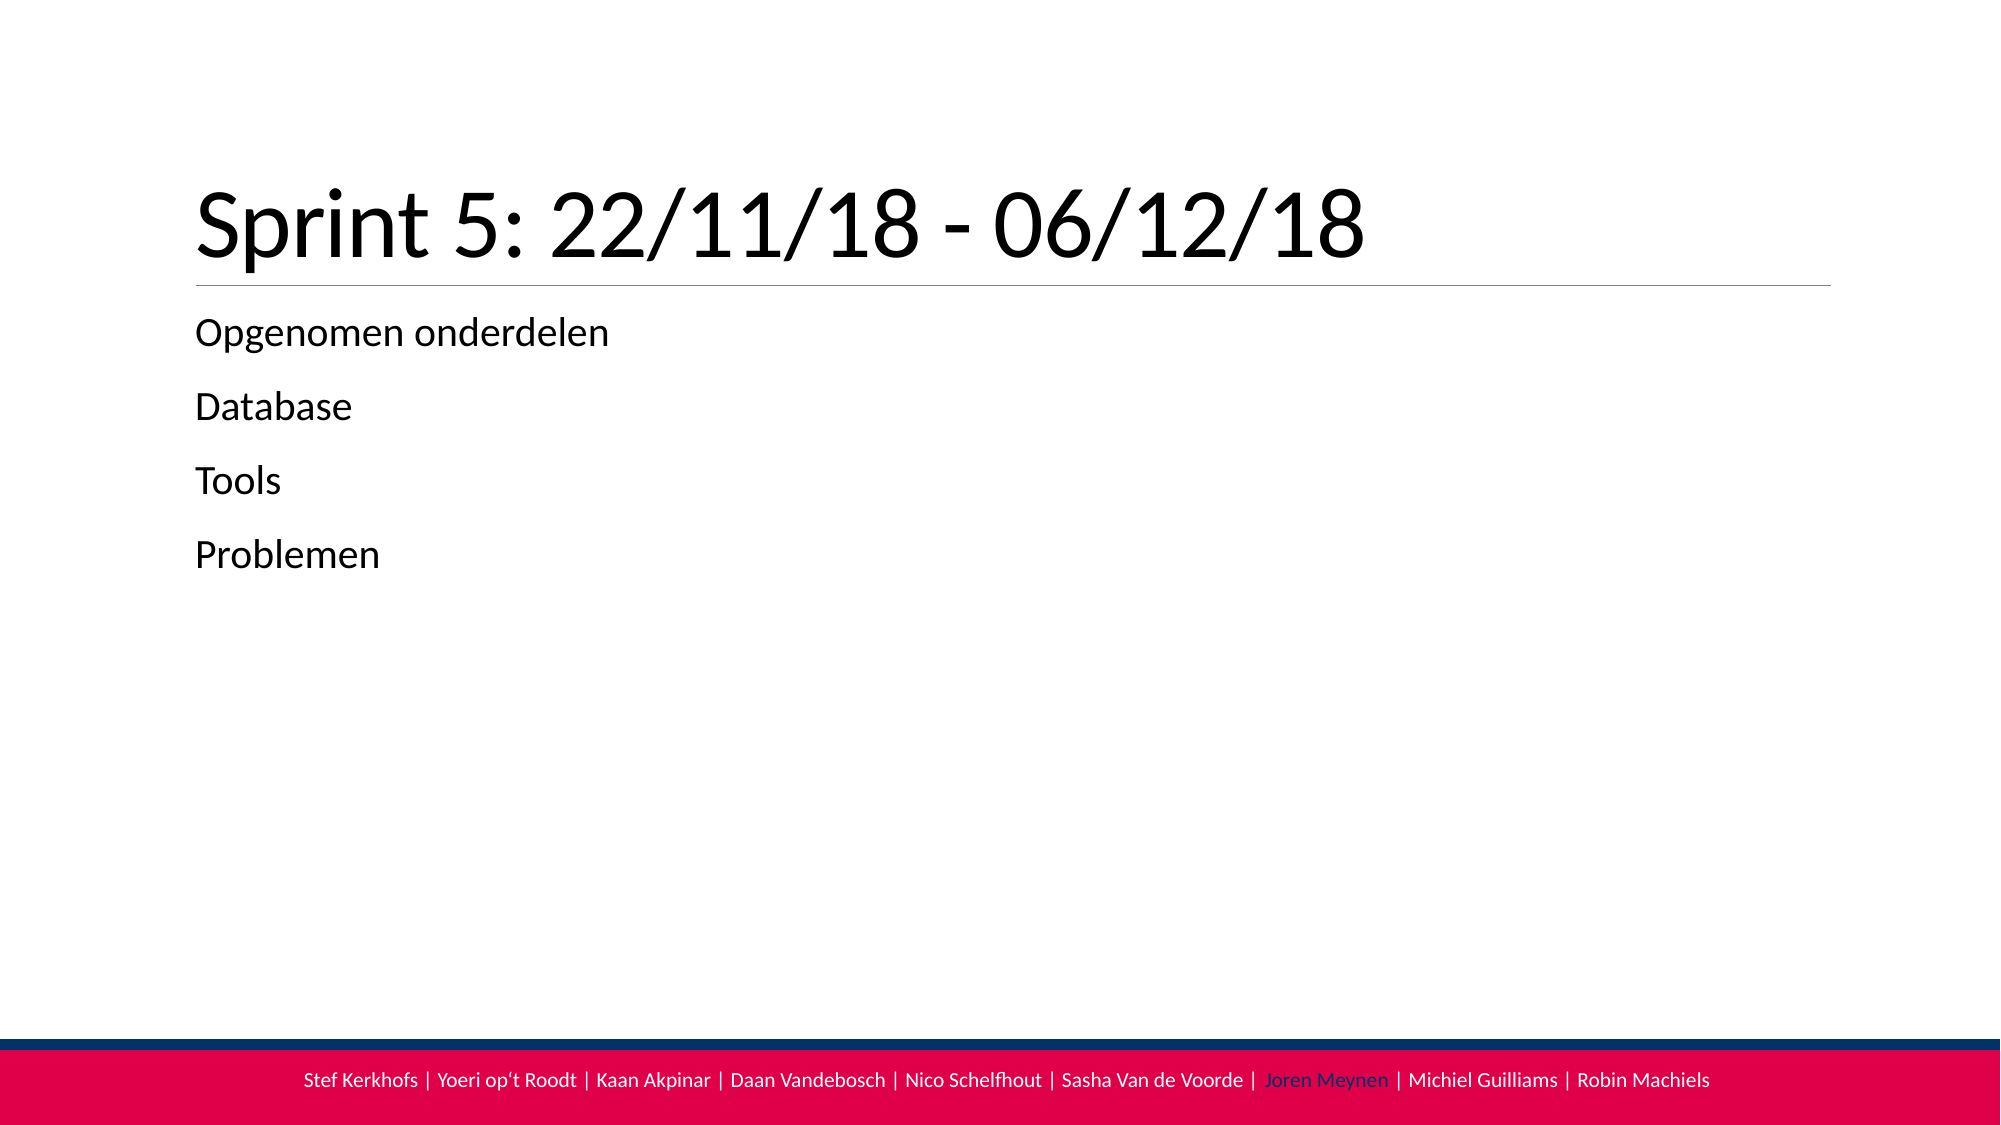

# Sprint 5: 22/11/18 - 06/12/18
Opgenomen onderdelen
Database
Tools
Problemen

Stef Kerkhofs | Yoeri op‘t Roodt | Kaan Akpinar | Daan Vandebosch | Nico Schelfhout | Sasha Van de Voorde | Joren Meynen | Michiel Guilliams | Robin Machiels